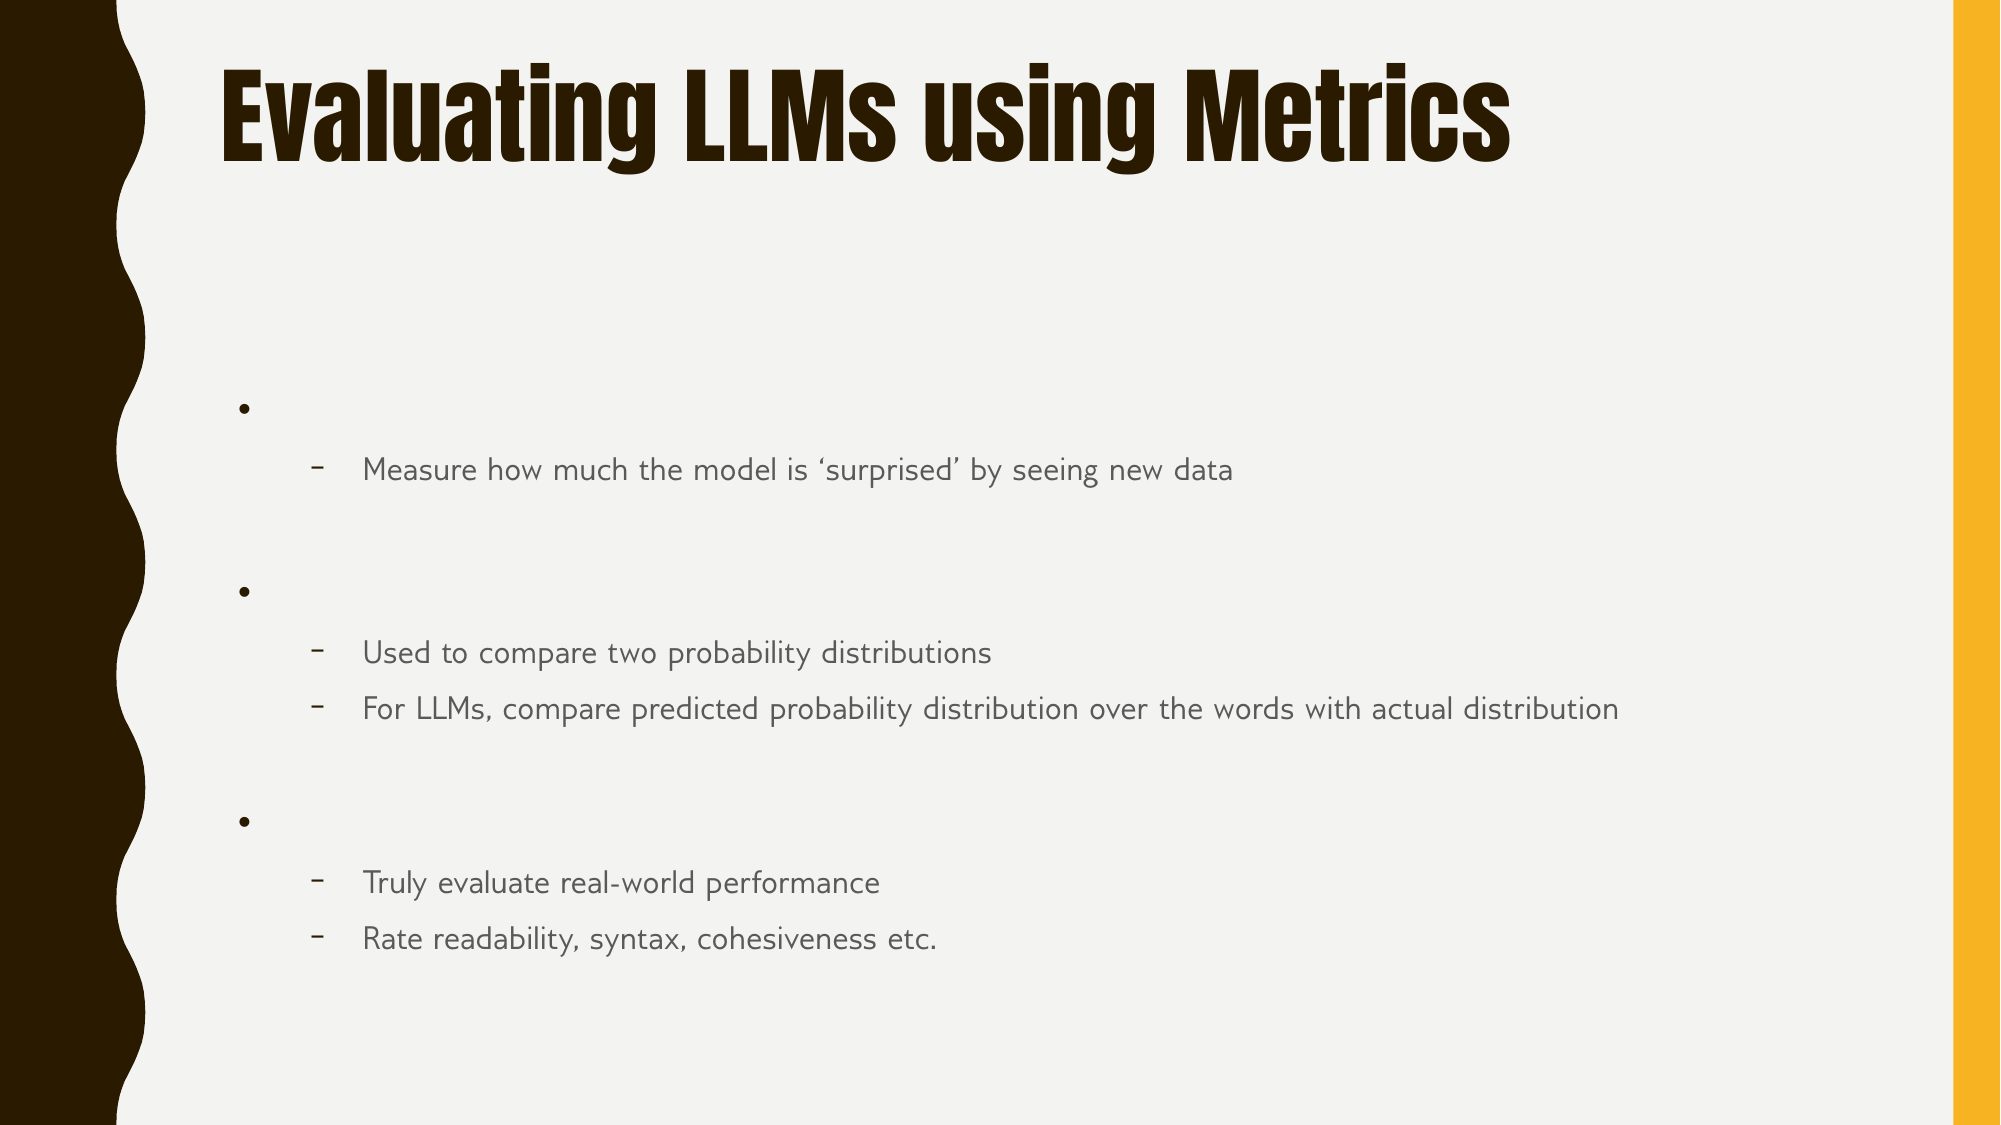

# Evaluating LLMs using Metrics
Perplexity
Measure how much the model is ‘surprised’ by seeing new data

Cross-Entropy
Used to compare two probability distributions
For LLMs, compare predicted probability distribution over the words with actual distribution

Human Evaluation
Truly evaluate real-world performance
Rate readability, syntax, cohesiveness etc.